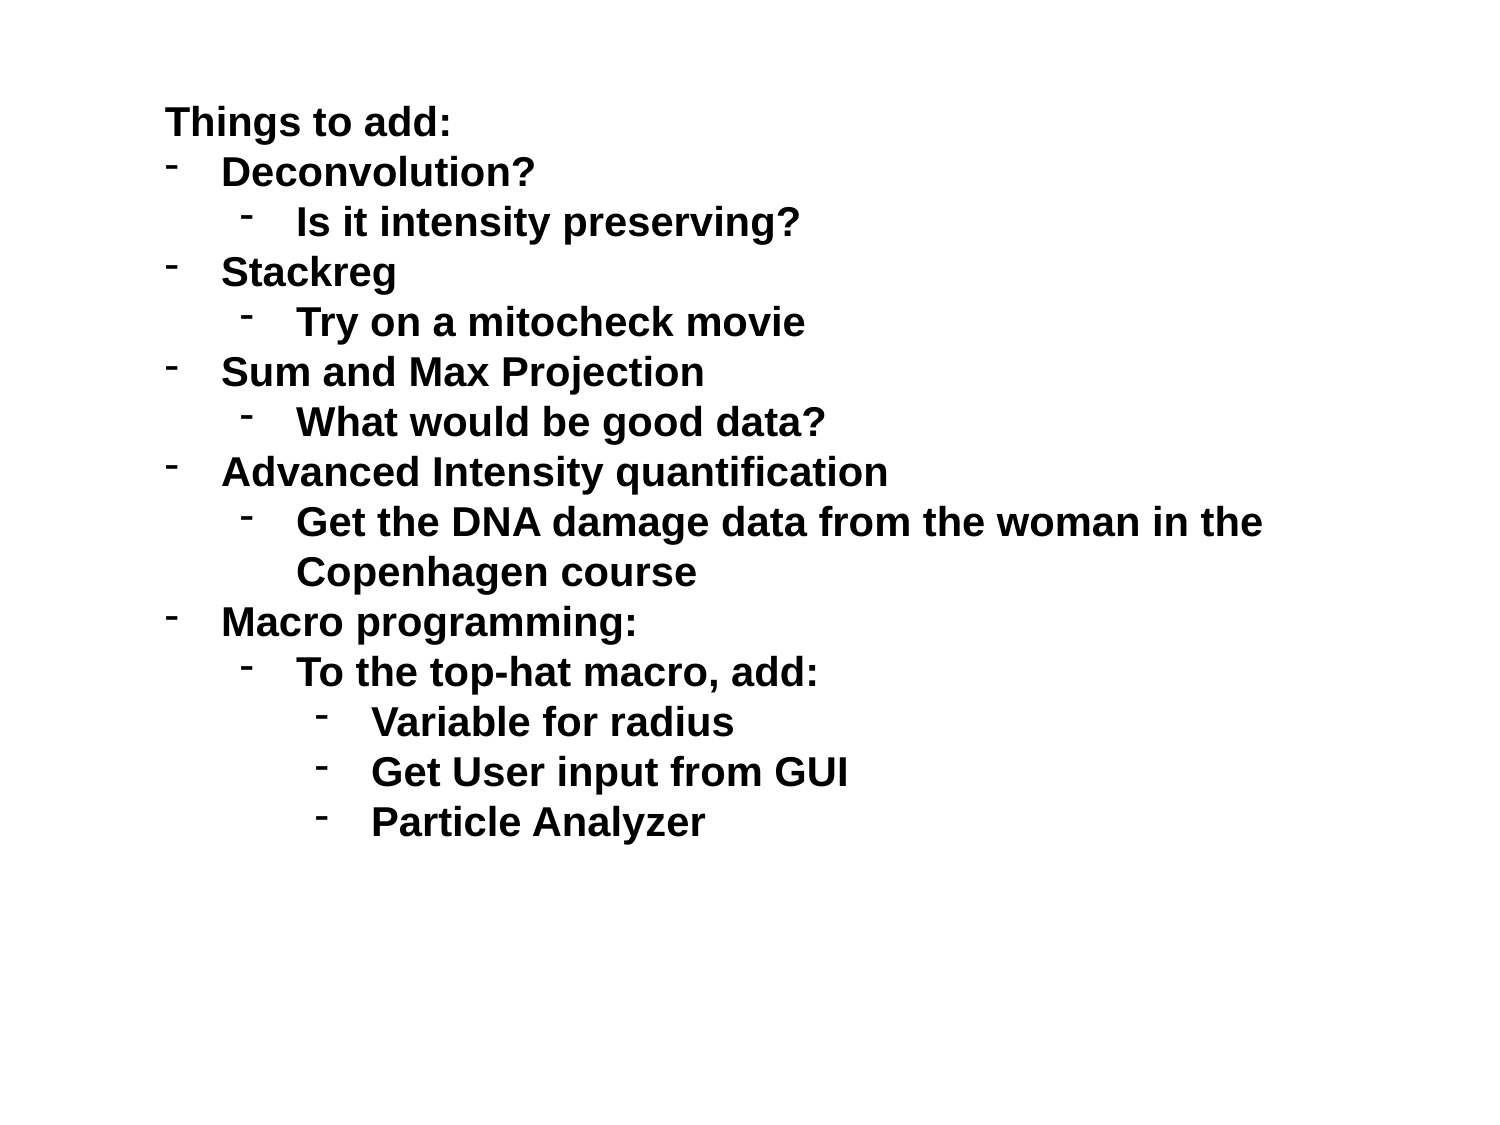

Things to add:
Deconvolution?
Is it intensity preserving?
Stackreg
Try on a mitocheck movie
Sum and Max Projection
What would be good data?
Advanced Intensity quantification
Get the DNA damage data from the woman in the Copenhagen course
Macro programming:
To the top-hat macro, add:
Variable for radius
Get User input from GUI
Particle Analyzer